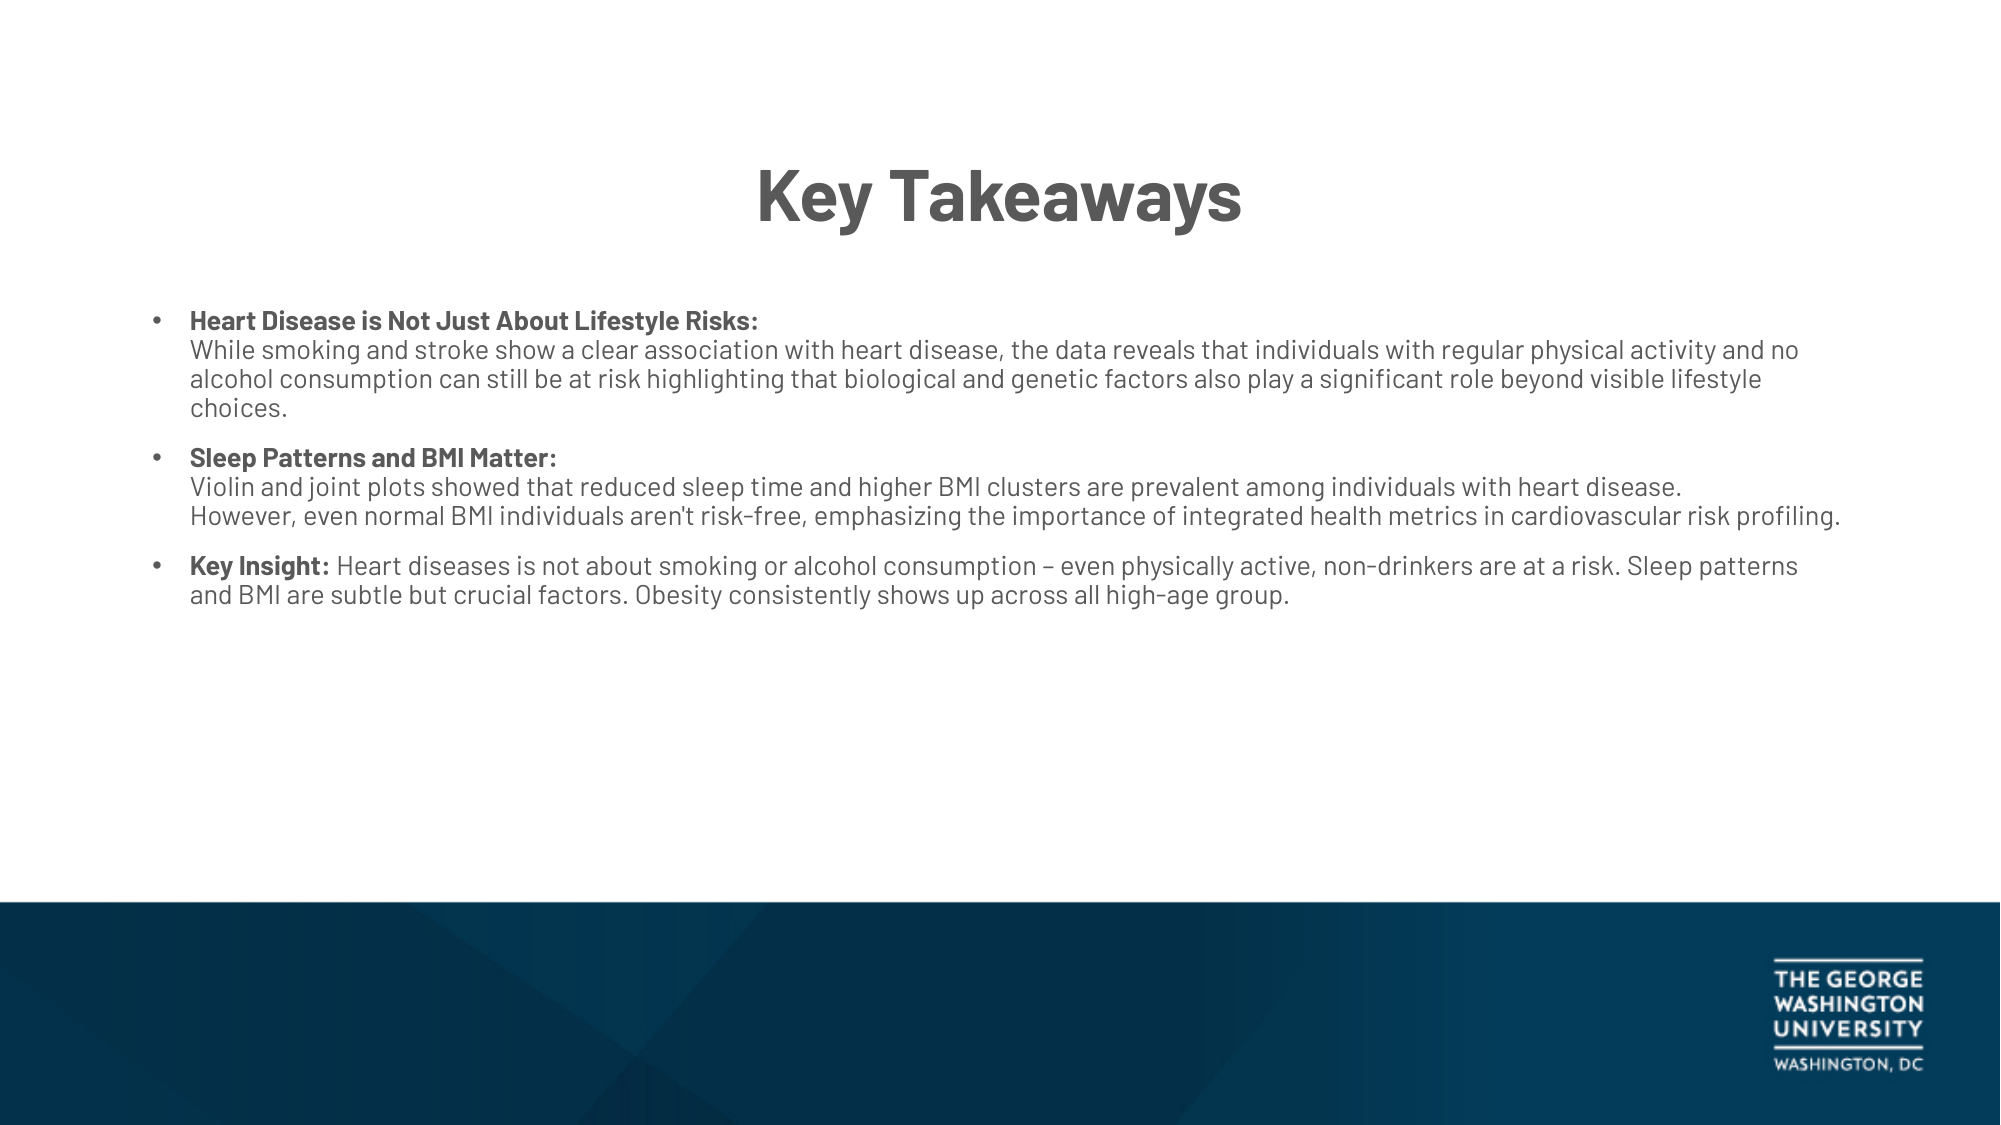

# Key Takeaways
Heart Disease is Not Just About Lifestyle Risks:
While smoking and stroke show a clear association with heart disease, the data reveals that individuals with regular physical activity and no alcohol consumption can still be at risk highlighting that biological and genetic factors also play a significant role beyond visible lifestyle choices.
Sleep Patterns and BMI Matter:
Violin and joint plots showed that reduced sleep time and higher BMI clusters are prevalent among individuals with heart disease. However, even normal BMI individuals aren't risk-free, emphasizing the importance of integrated health metrics in cardiovascular risk profiling.
Key Insight: Heart diseases is not about smoking or alcohol consumption – even physically active, non-drinkers are at a risk. Sleep patterns and BMI are subtle but crucial factors. Obesity consistently shows up across all high-age group.